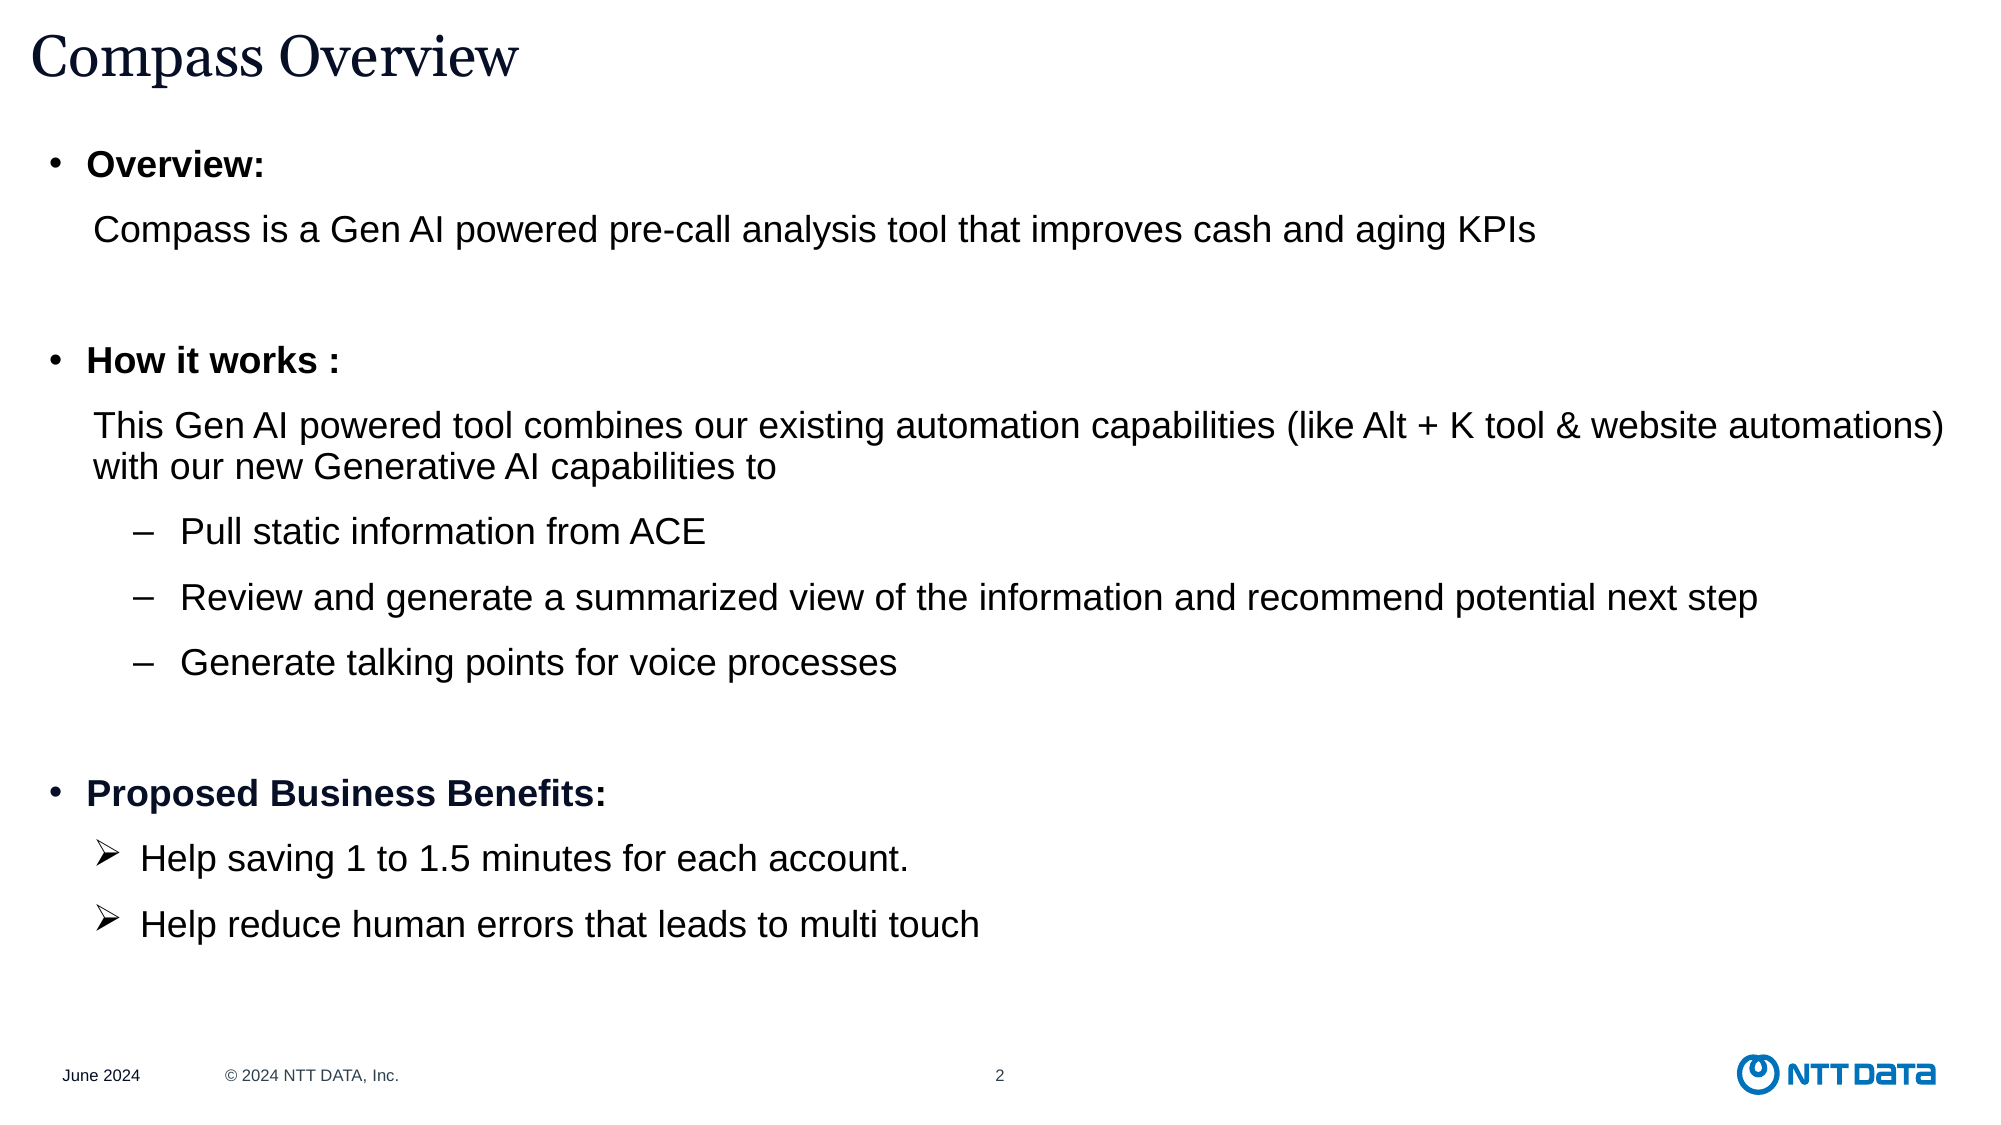

Compass Overview
Overview:
Compass is a Gen AI powered pre-call analysis tool that improves cash and aging KPIs

How it works :
This Gen AI powered tool combines our existing automation capabilities (like Alt + K tool & website automations) with our new Generative AI capabilities to
Pull static information from ACE
Review and generate a summarized view of the information and recommend potential next step
Generate talking points for voice processes

Proposed Business Benefits:
Help saving 1 to 1.5 minutes for each account.
Help reduce human errors that leads to multi touch

June 2024
© 2024 NTT DATA, Inc.
2